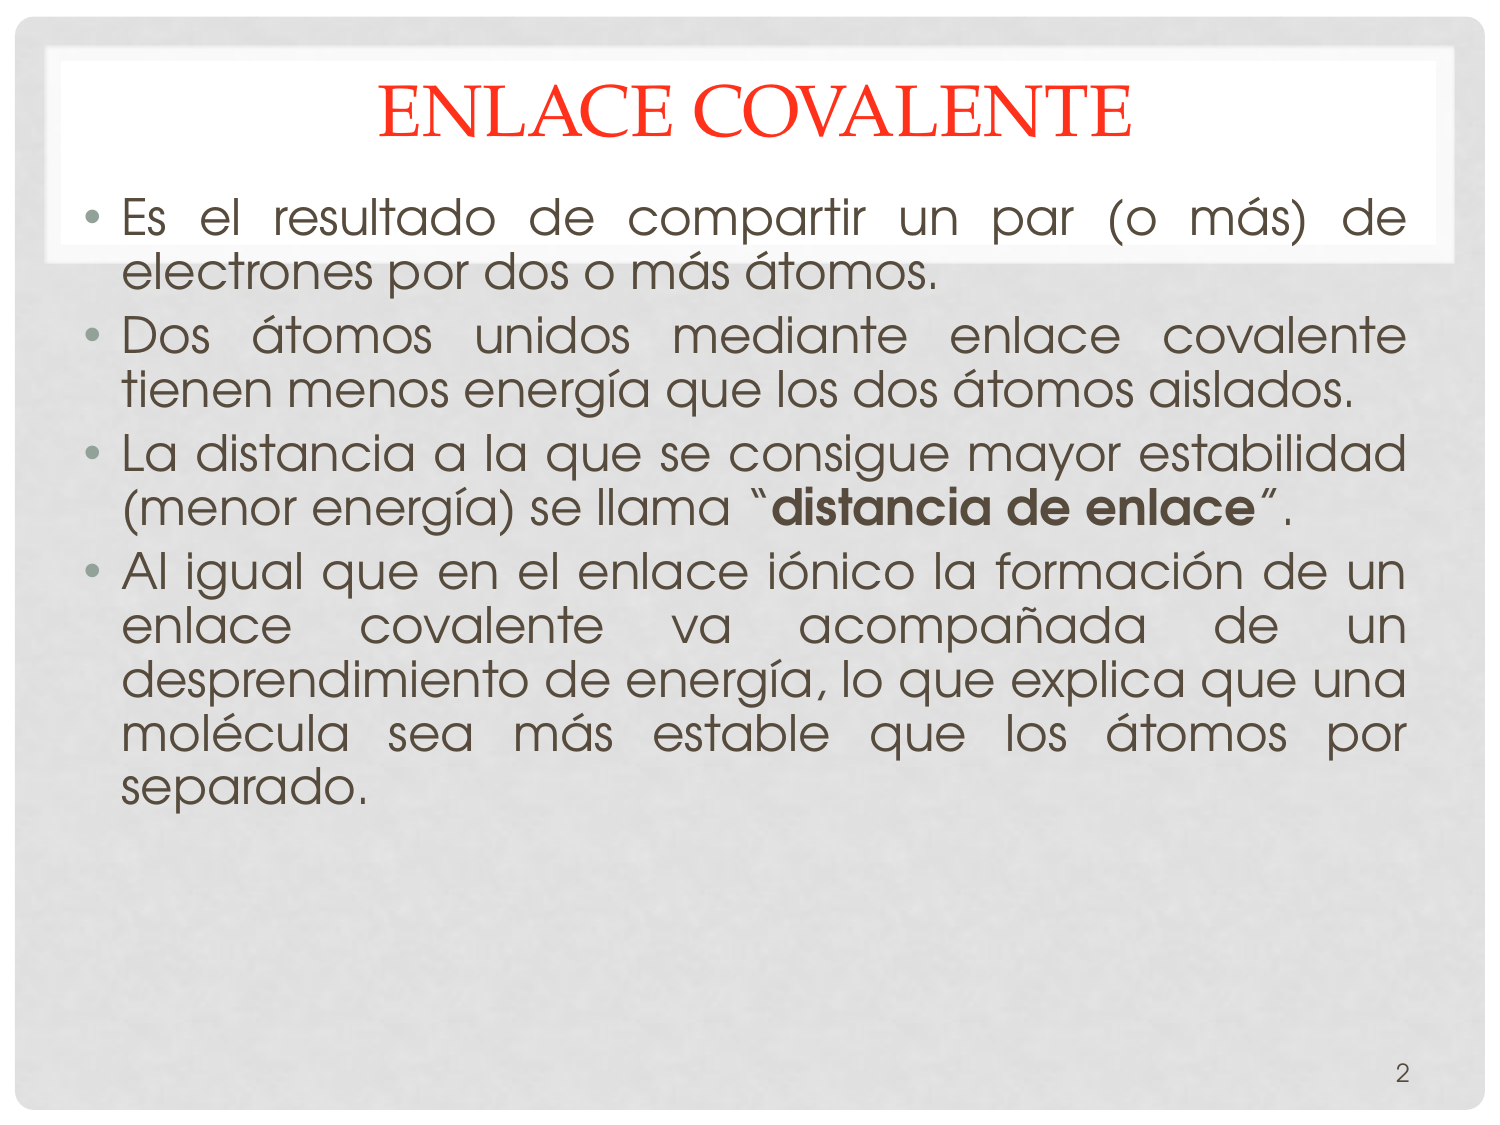

# Enlace covalente
Es el resultado de compartir un par (o más) de electrones por dos o más átomos.
Dos átomos unidos mediante enlace covalente tienen menos energía que los dos átomos aislados.
La distancia a la que se consigue mayor estabilidad (menor energía) se llama “distancia de enlace”.
Al igual que en el enlace iónico la formación de un enlace covalente va acompañada de un desprendimiento de energía, lo que explica que una molécula sea más estable que los átomos por separado.
2